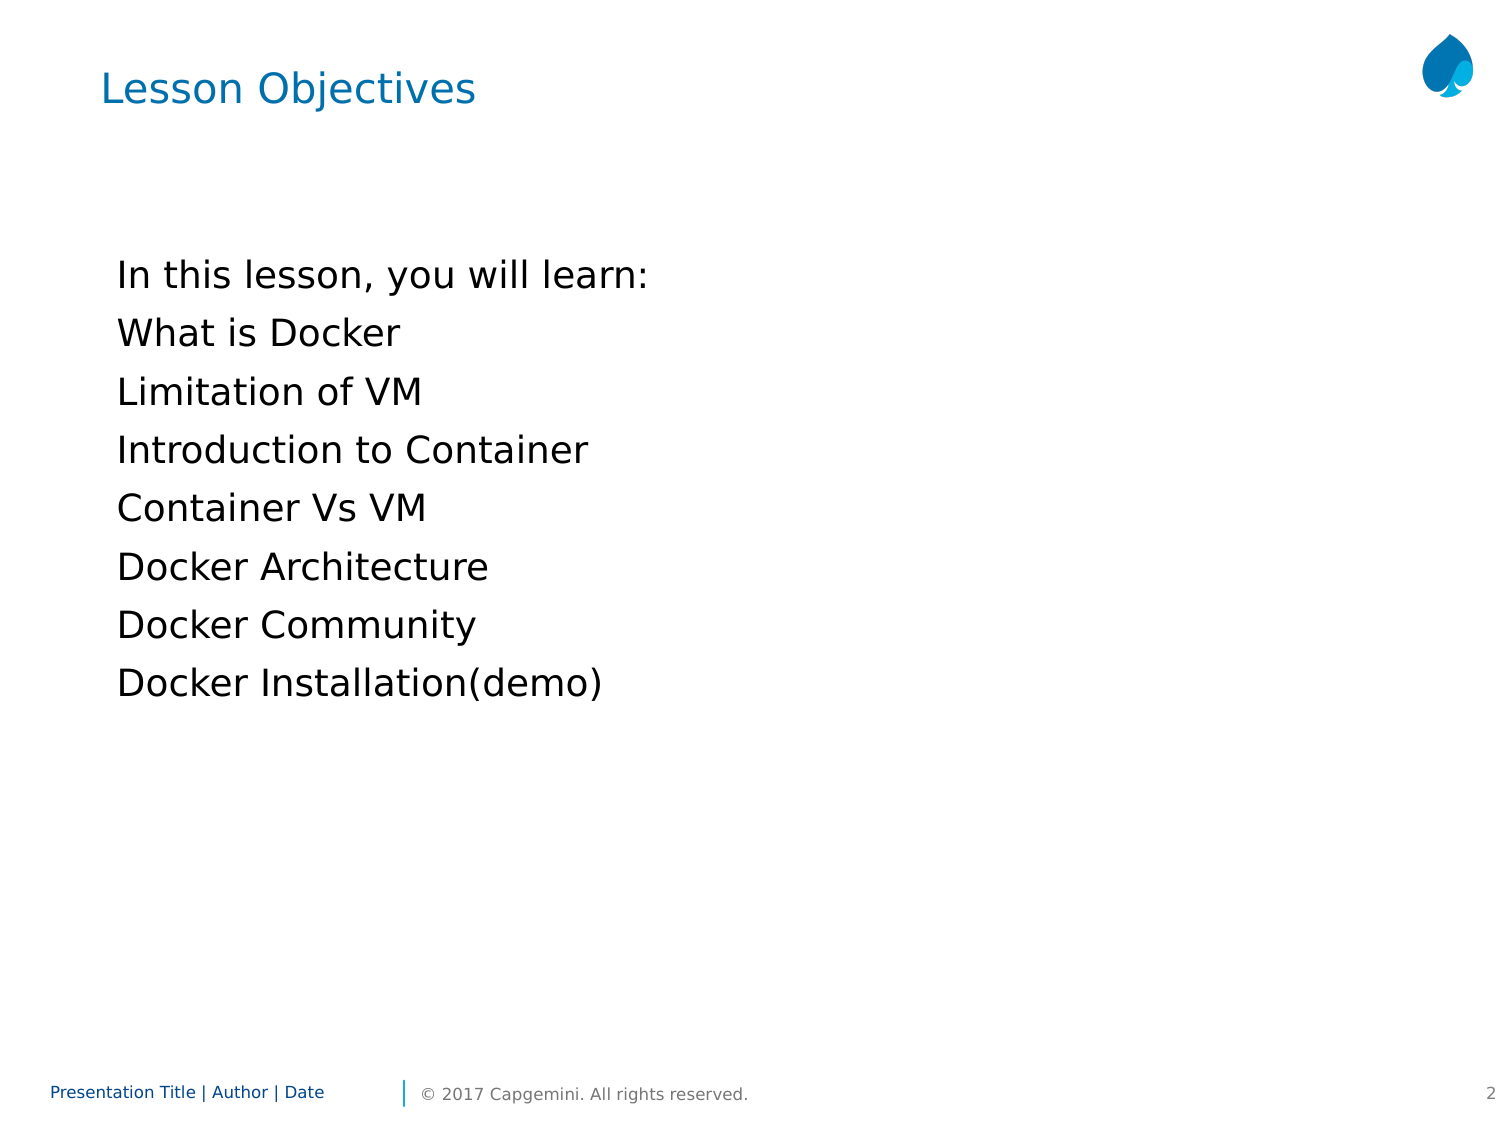

Lesson Objectives
In this lesson, you will learn:
What is Docker
Limitation of VM
Introduction to Container
Container Vs VM
Docker Architecture
Docker Community
Docker Installation(demo)